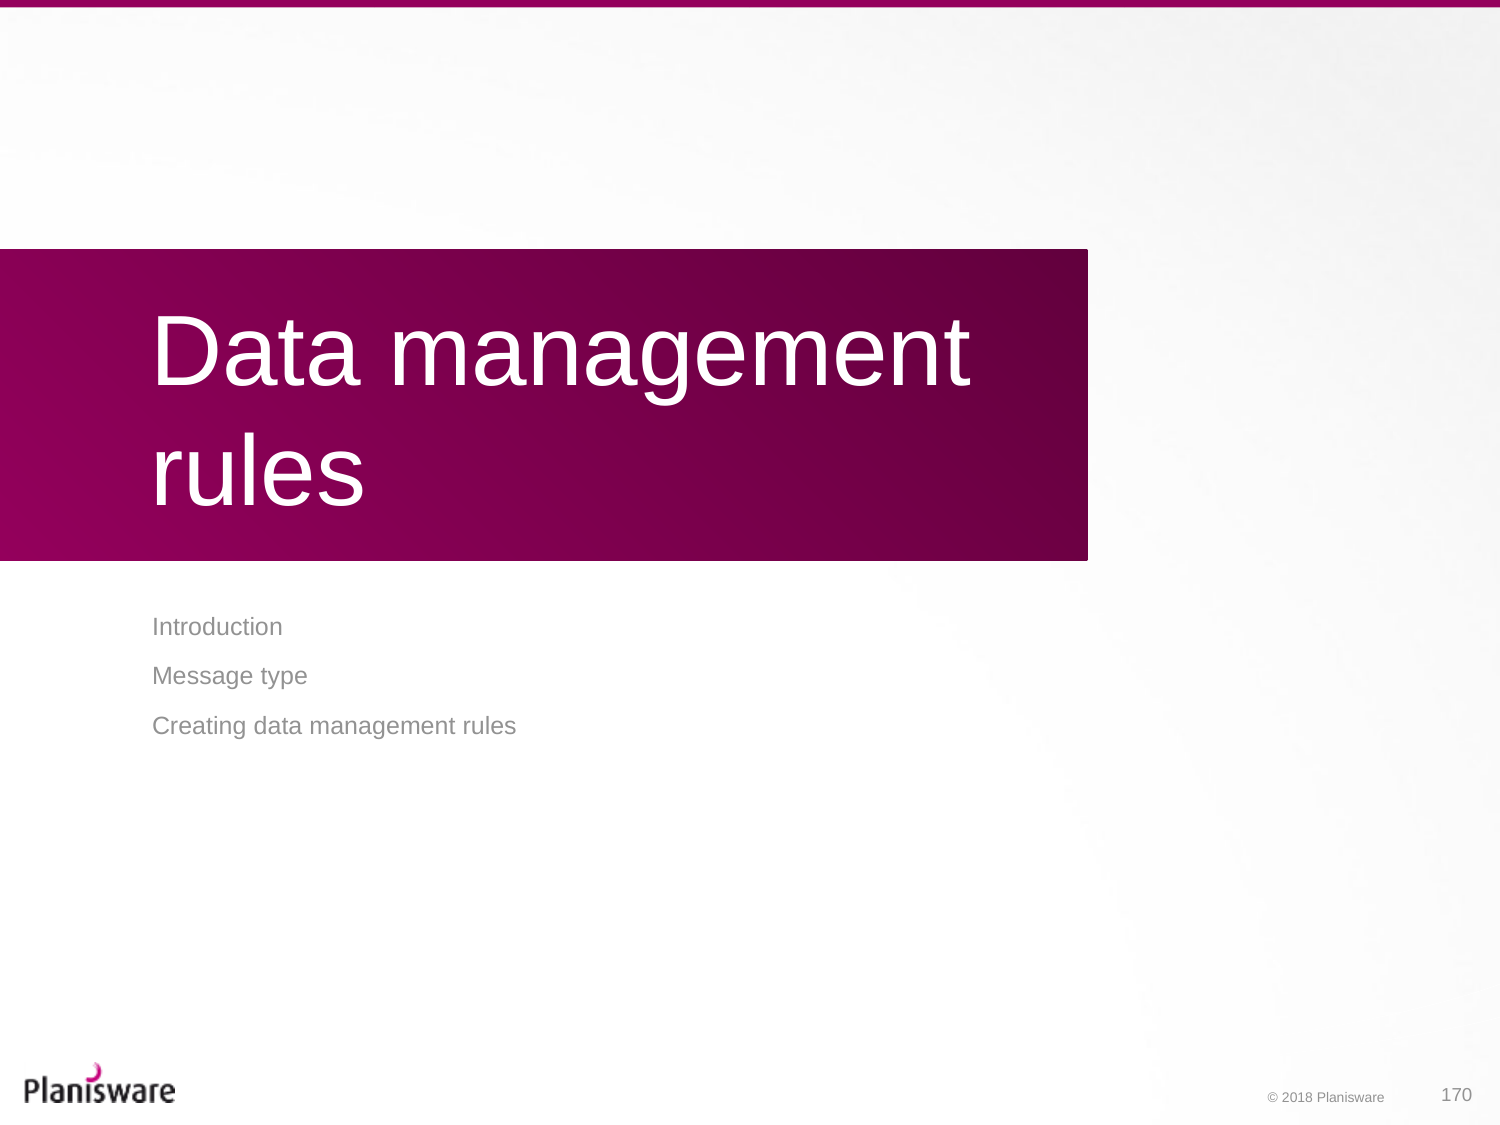

# Data management rules
Introduction
Message type
Creating data management rules
© 2018 Planisware
170